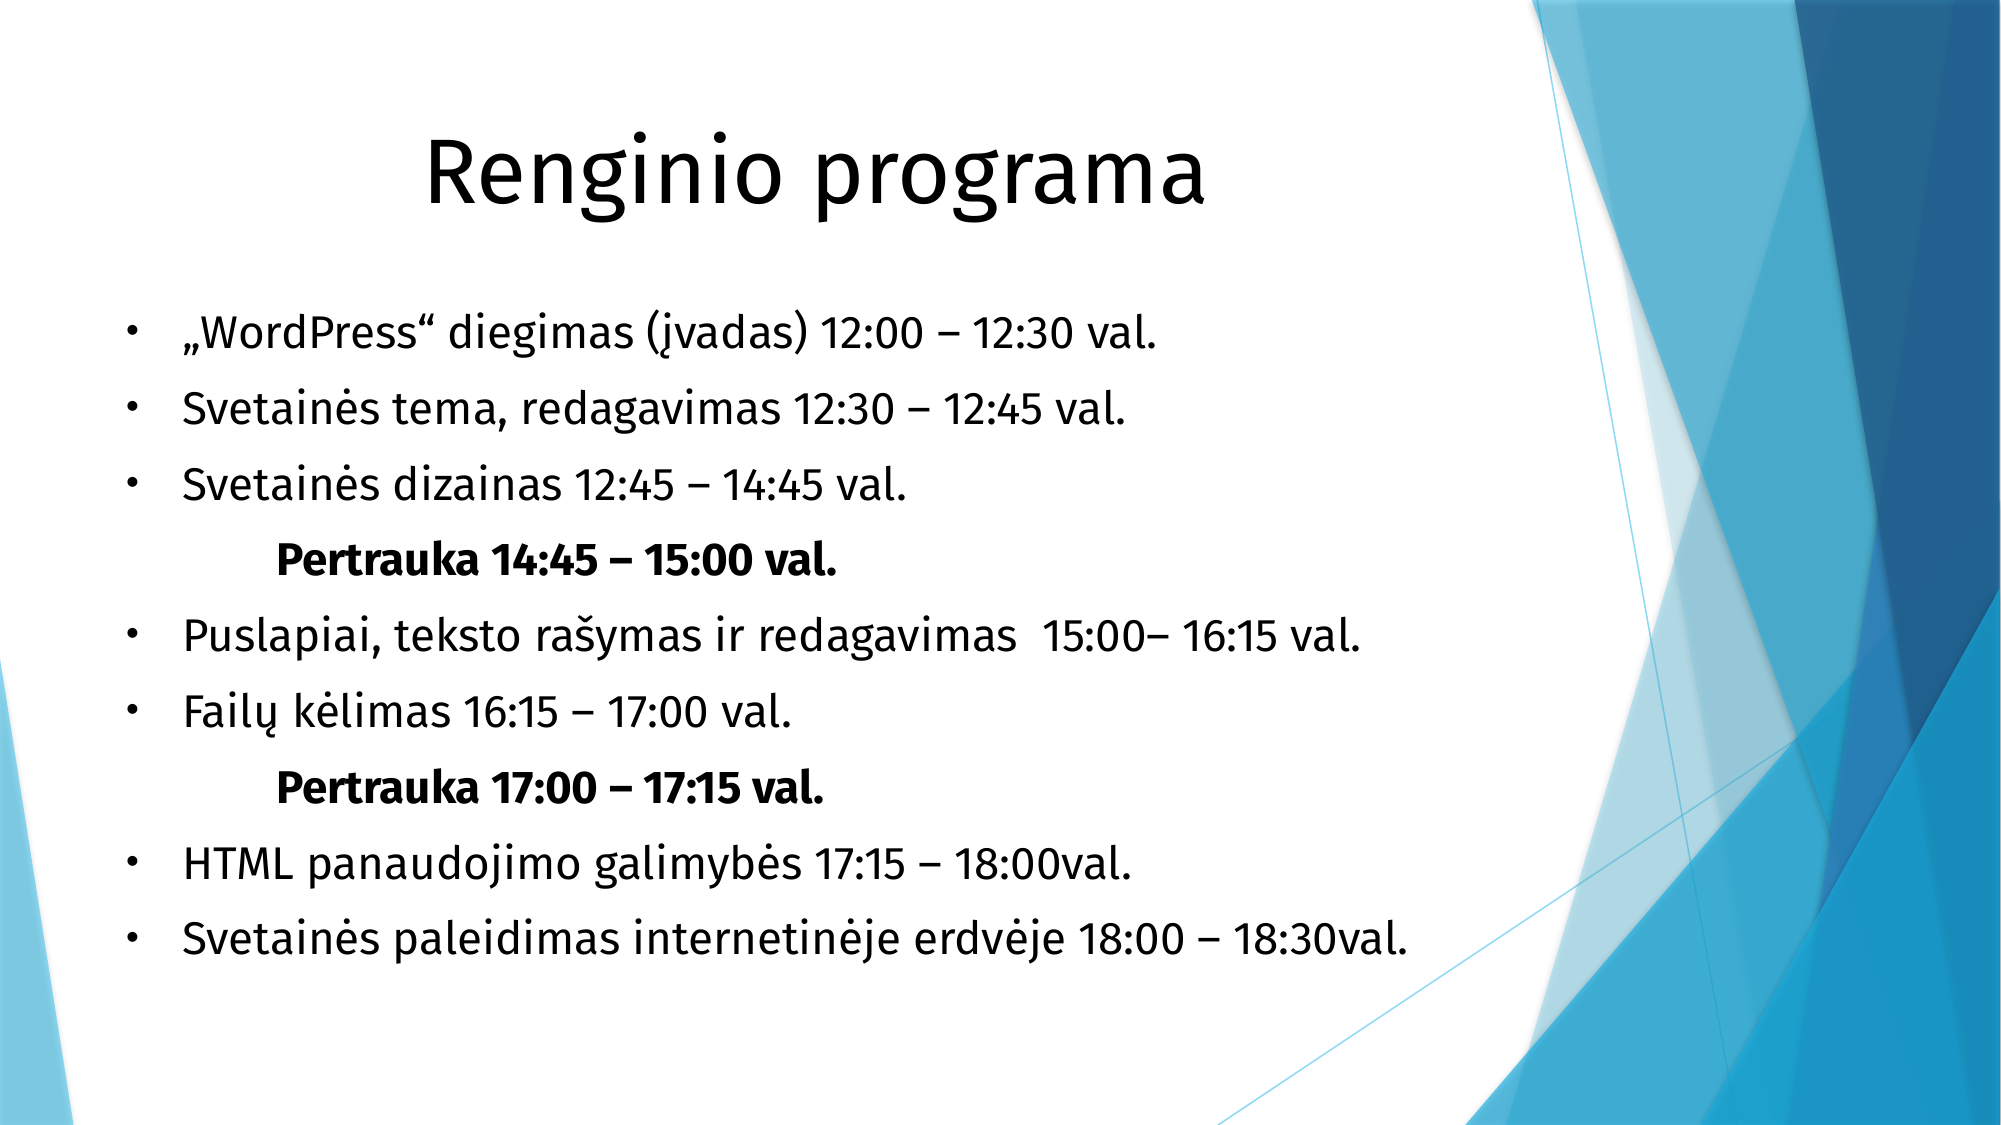

# Renginio programa
„WordPress“ diegimas (įvadas) 12:00 – 12:30 val.
Svetainės tema, redagavimas 12:30 – 12:45 val.
Svetainės dizainas 12:45 – 14:45 val.
	Pertrauka 14:45 – 15:00 val.
Puslapiai, teksto rašymas ir redagavimas  15:00– 16:15 val.
Failų kėlimas 16:15 – 17:00 val.
	Pertrauka 17:00 – 17:15 val.
HTML panaudojimo galimybės 17:15 – 18:00val.
Svetainės paleidimas internetinėje erdvėje 18:00 – 18:30val.